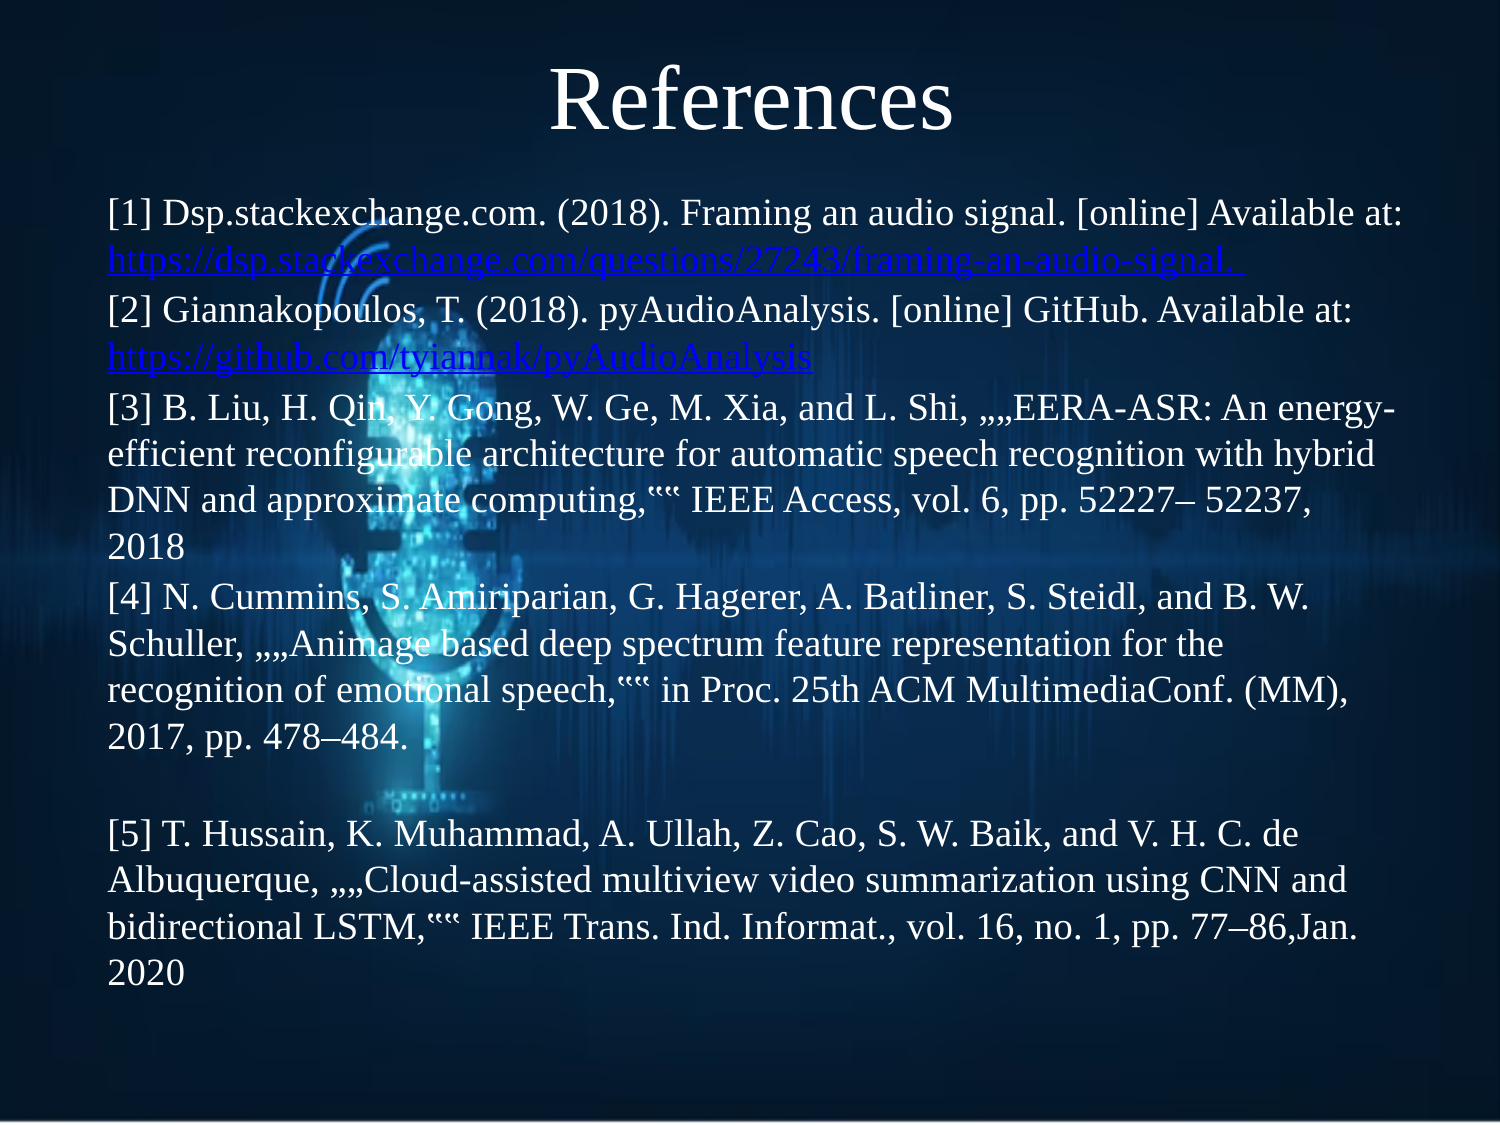

# References
[1] Dsp.stackexchange.com. (2018). Framing an audio signal. [online] Available at:https://dsp.stackexchange.com/questions/27243/framing-an-audio-signal.
[2] Giannakopoulos, T. (2018). pyAudioAnalysis. [online] GitHub. Available at:https://github.com/tyiannak/pyAudioAnalysis
[3] B. Liu, H. Qin, Y. Gong, W. Ge, M. Xia, and L. Shi, „„EERA-ASR: An energy- efficient reconfigurable architecture for automatic speech recognition with hybrid DNN and approximate computing,‟‟ IEEE Access, vol. 6, pp. 52227– 52237, 2018
[4] N. Cummins, S. Amiriparian, G. Hagerer, A. Batliner, S. Steidl, and B. W. Schuller, „„Animage based deep spectrum feature representation for the recognition of emotional speech,‟‟ in Proc. 25th ACM MultimediaConf. (MM), 2017, pp. 478–484.
[5] T. Hussain, K. Muhammad, A. Ullah, Z. Cao, S. W. Baik, and V. H. C. de Albuquerque, „„Cloud-assisted multiview video summarization using CNN and bidirectional LSTM,‟‟ IEEE Trans. Ind. Informat., vol. 16, no. 1, pp. 77–86,Jan. 2020